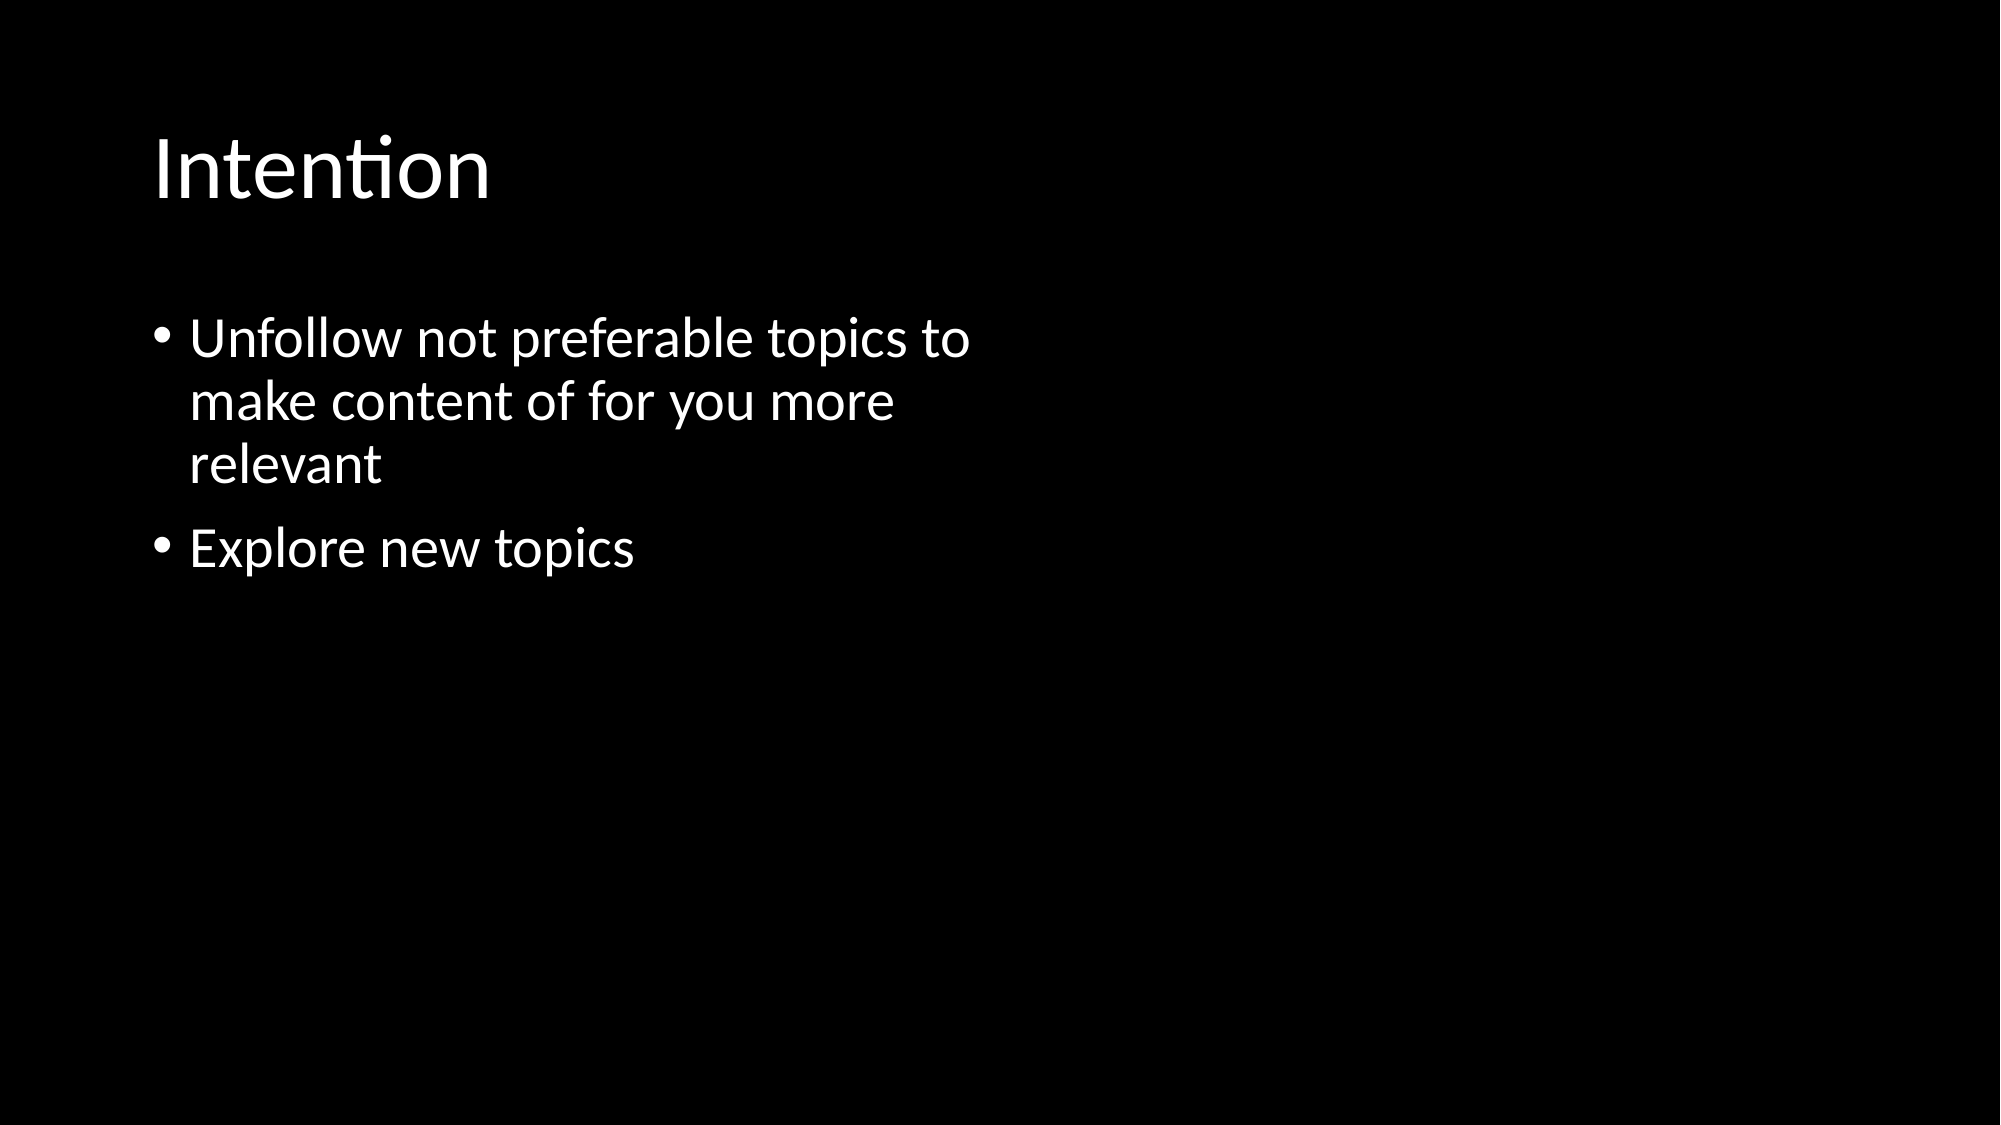

# Intention
Unfollow not preferable topics to make content of for you more relevant
Explore new topics